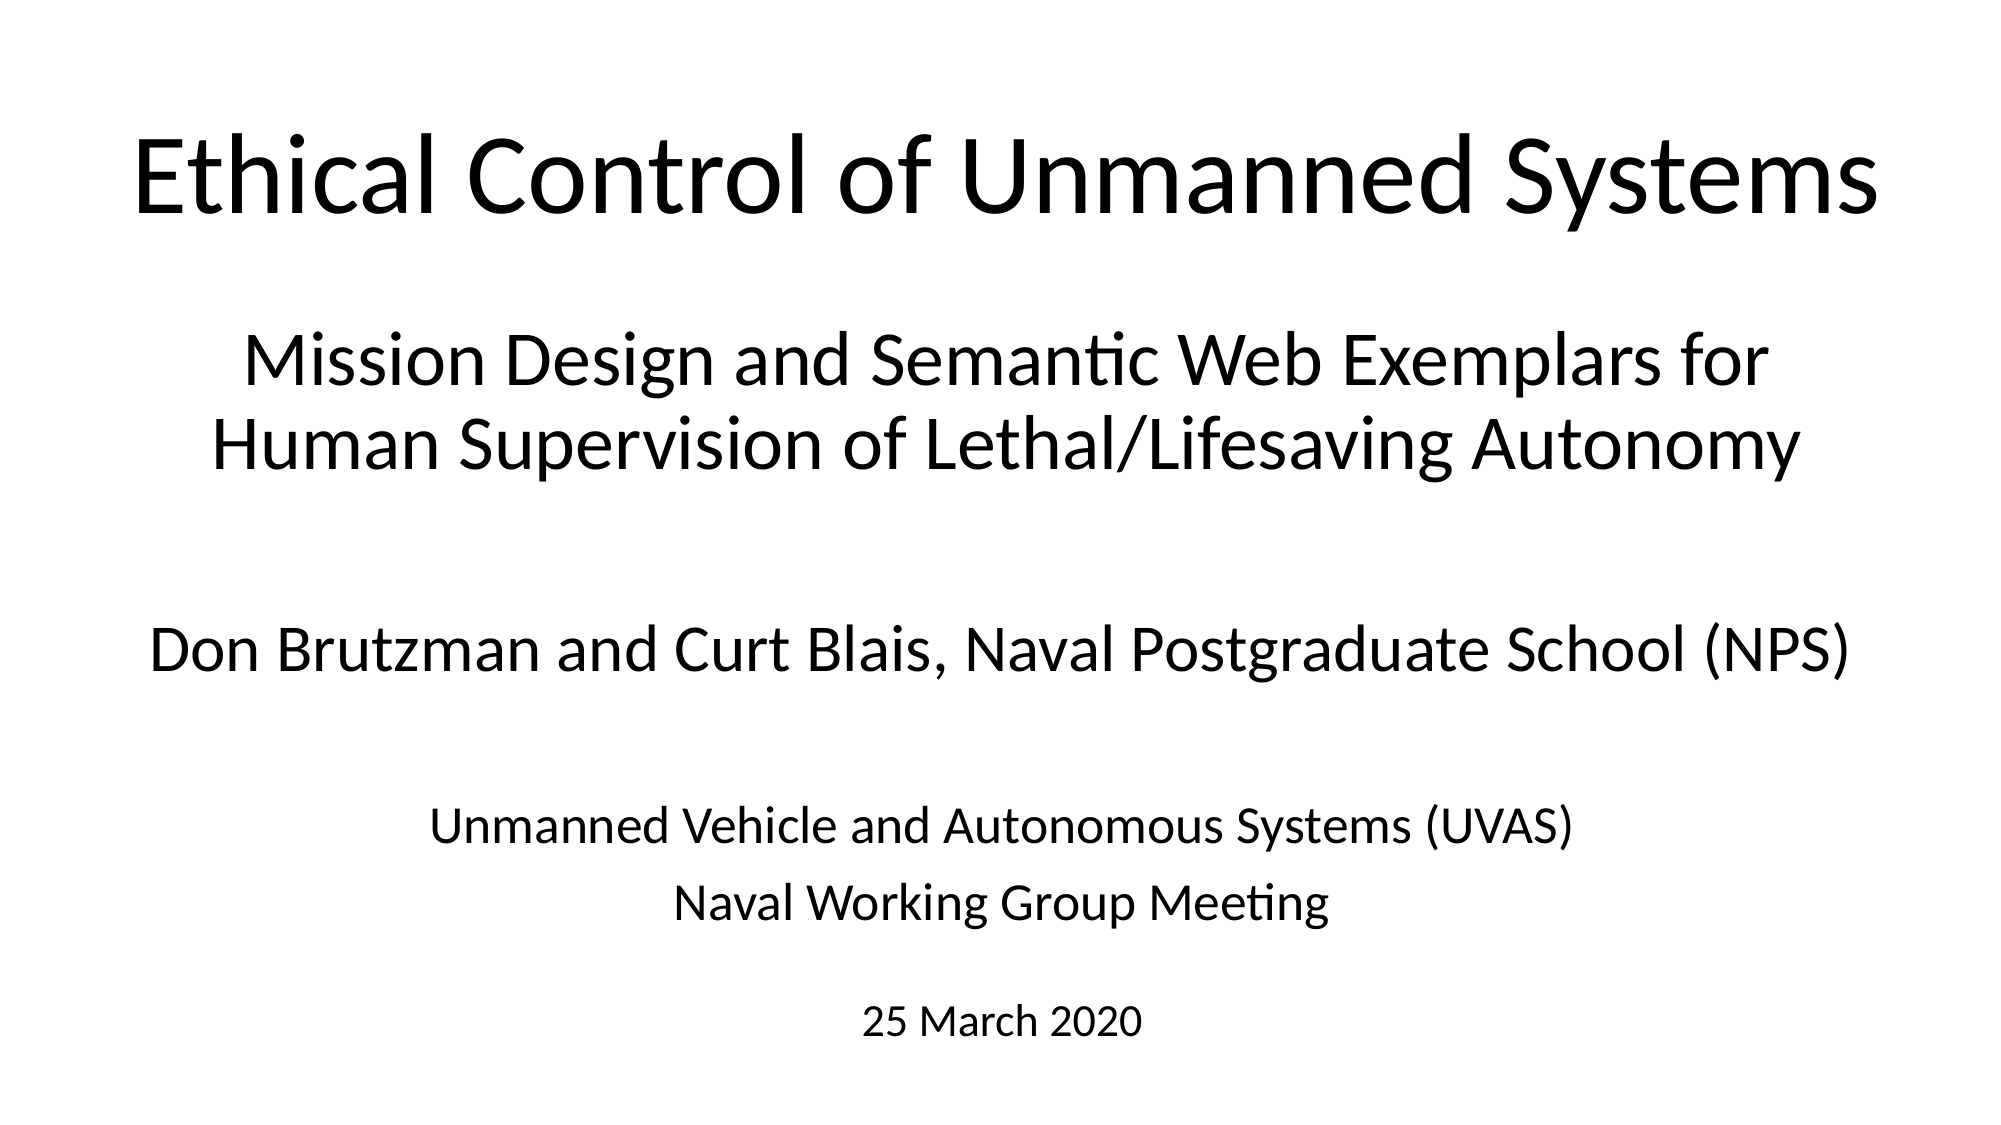

# Ethical Control of Unmanned Systems Mission Design and Semantic Web Exemplars for Human Supervision of Lethal/Lifesaving Autonomy
Don Brutzman and Curt Blais, Naval Postgraduate School (NPS)

Unmanned Vehicle and Autonomous Systems (UVAS)
Naval Working Group Meeting

25 March 2020